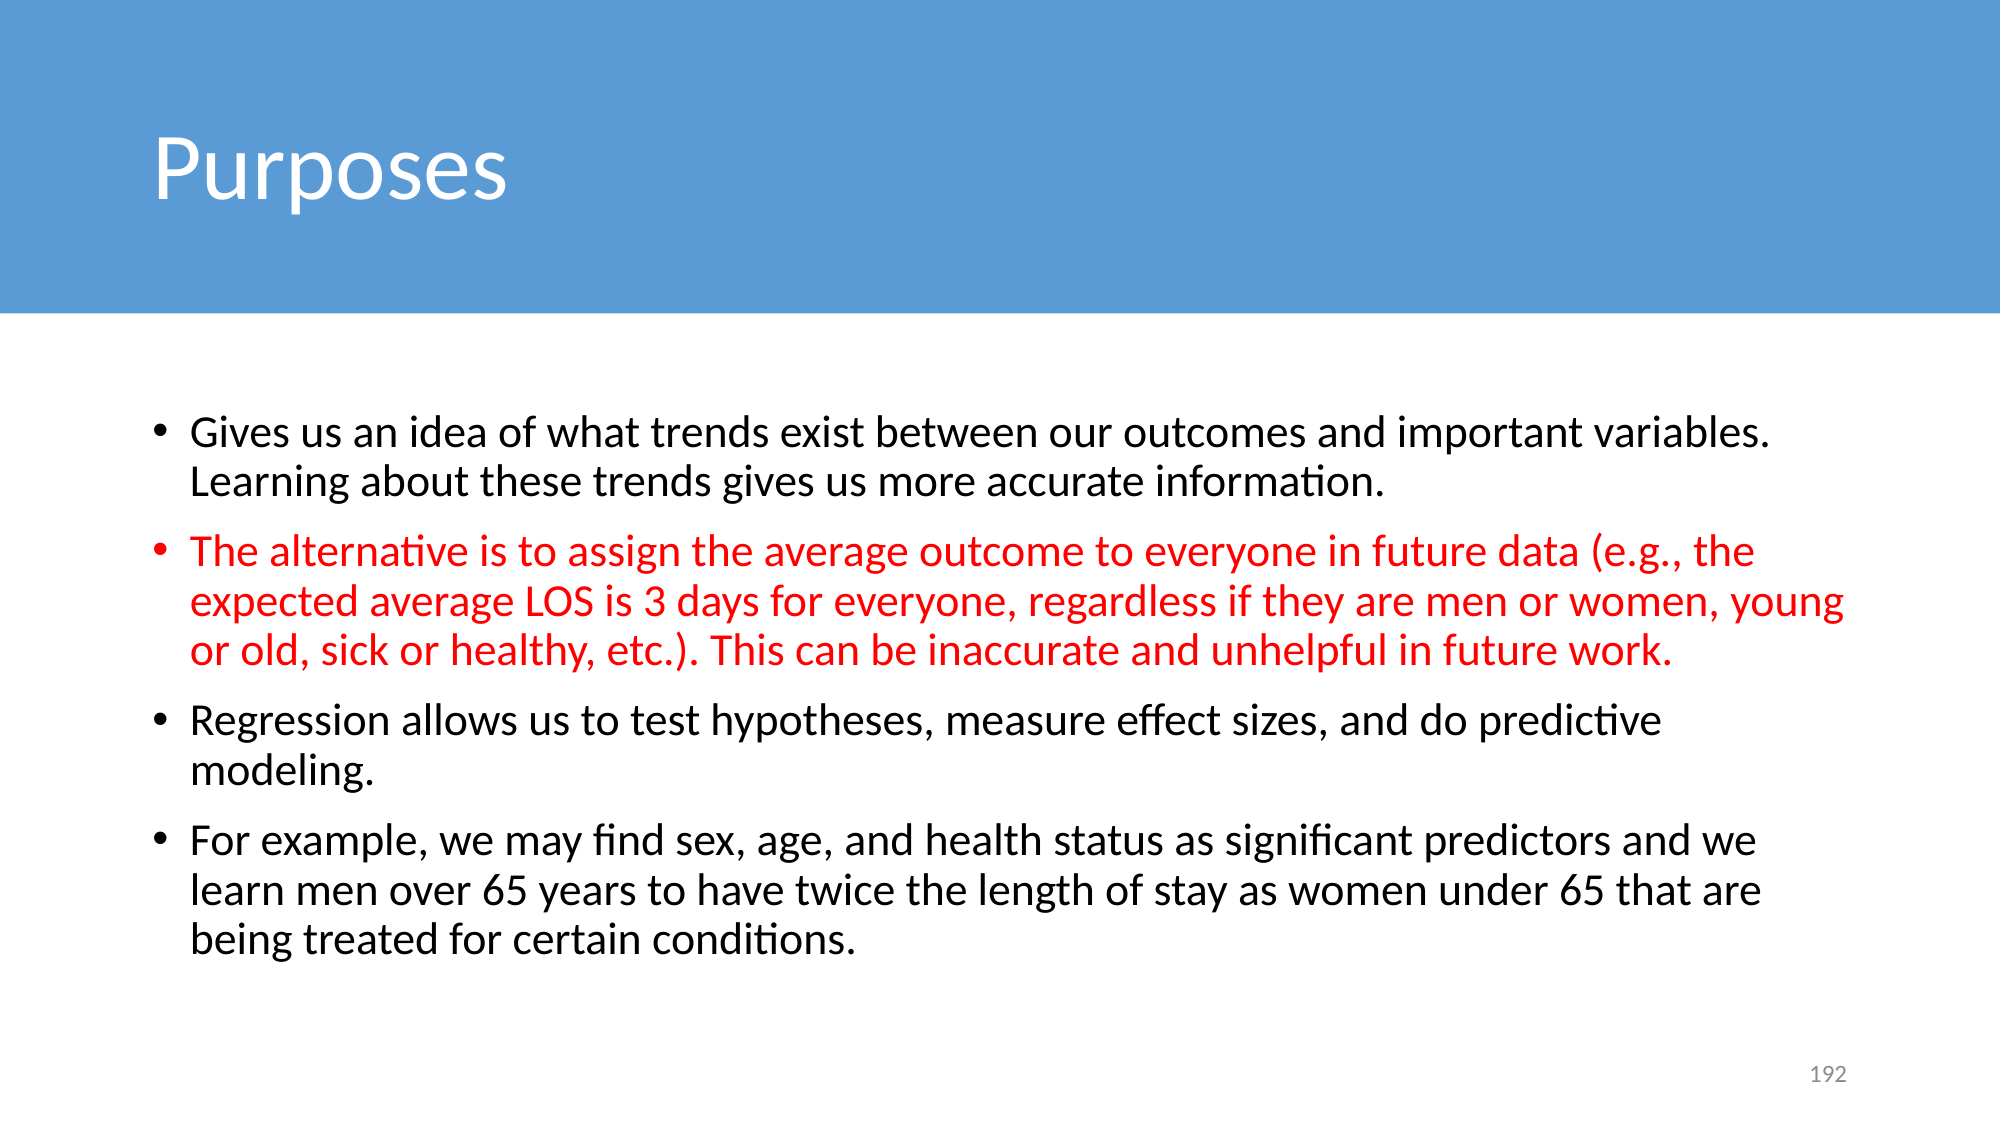

# Purposes
Gives us an idea of what trends exist between our outcomes and important variables. Learning about these trends gives us more accurate information.
The alternative is to assign the average outcome to everyone in future data (e.g., the expected average LOS is 3 days for everyone, regardless if they are men or women, young or old, sick or healthy, etc.). This can be inaccurate and unhelpful in future work.
Regression allows us to test hypotheses, measure effect sizes, and do predictive modeling.
For example, we may find sex, age, and health status as significant predictors and we learn men over 65 years to have twice the length of stay as women under 65 that are being treated for certain conditions.
192